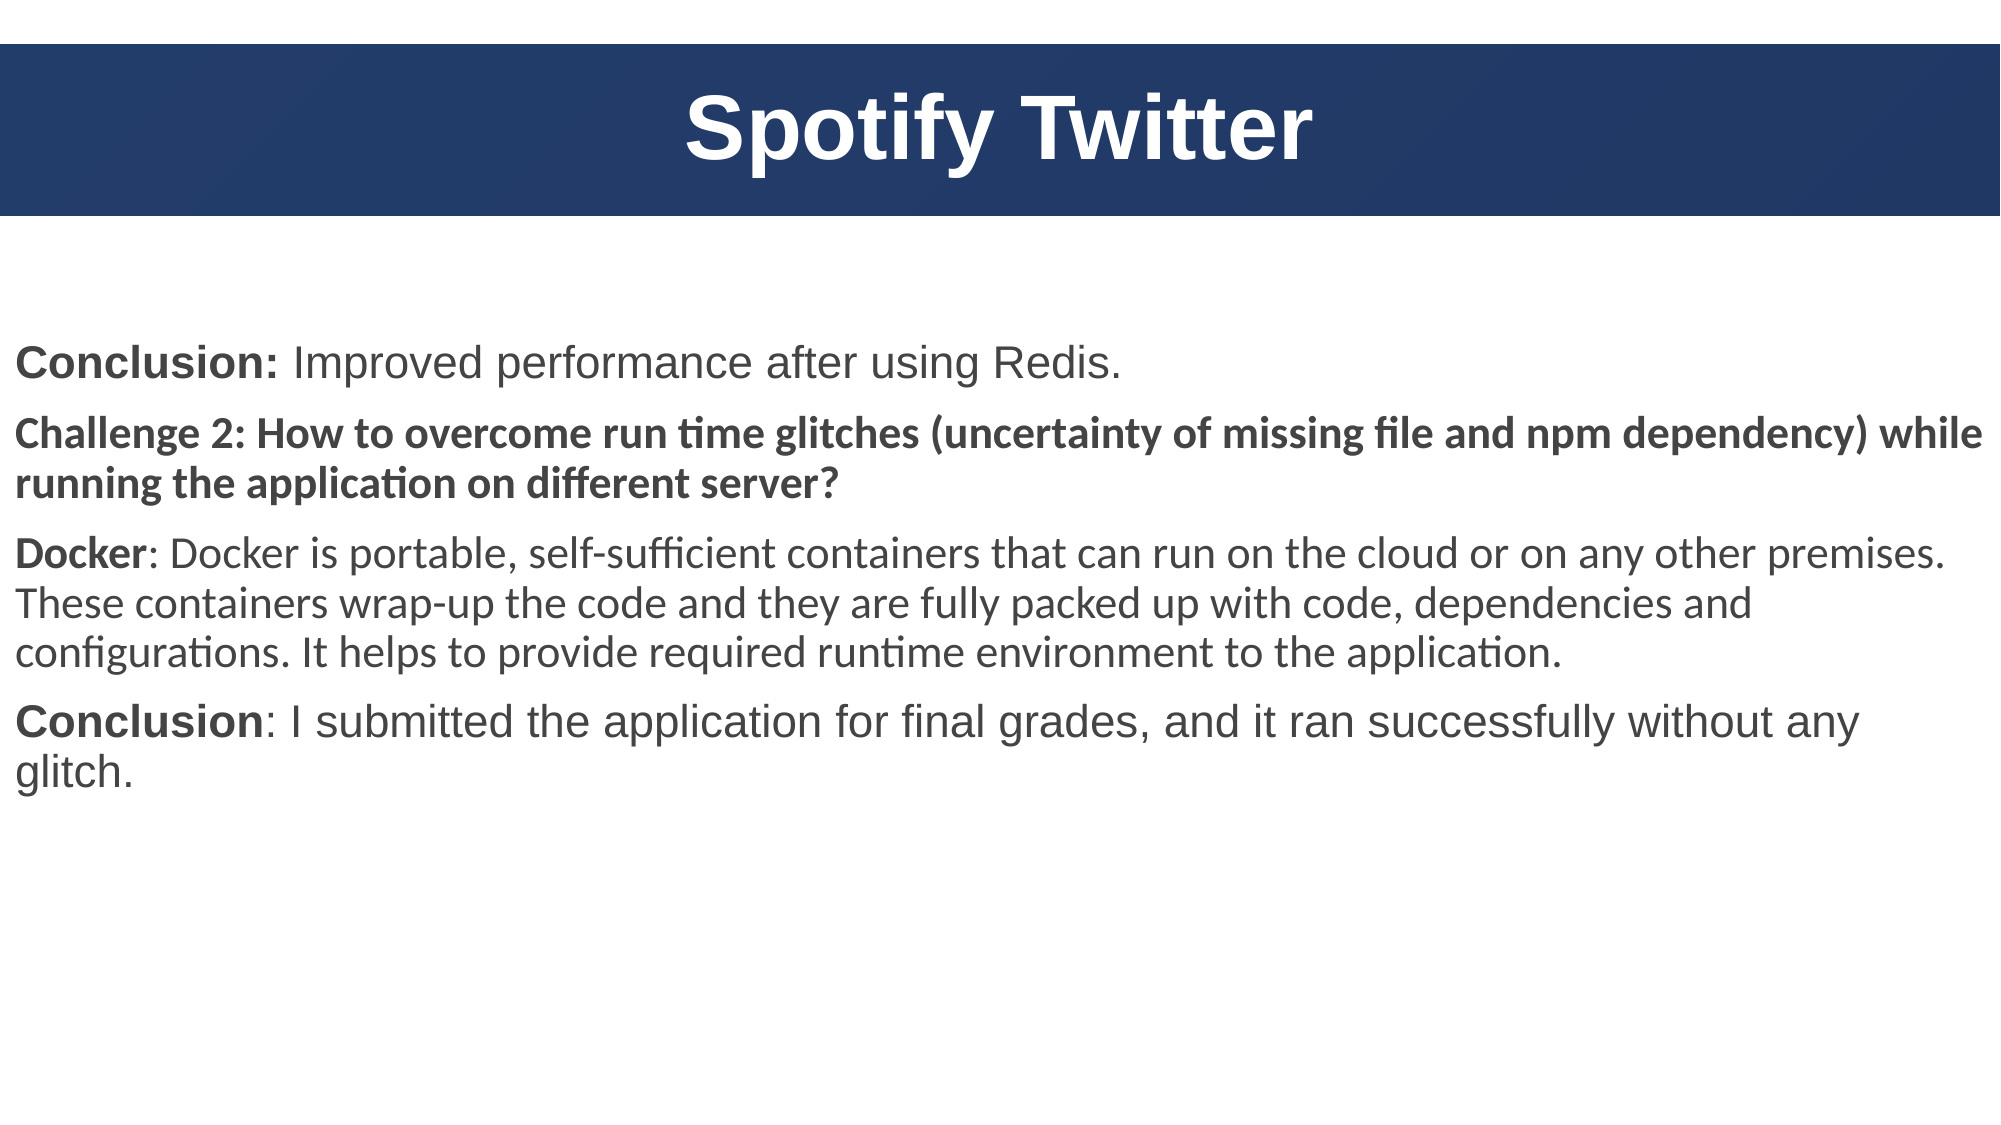

# Spotify Twitter
Conclusion: Improved performance after using Redis.
Challenge 2: How to overcome run time glitches (uncertainty of missing file and npm dependency) while running the application on different server?
Docker: Docker is portable, self-sufficient containers that can run on the cloud or on any other premises. These containers wrap-up the code and they are fully packed up with code, dependencies and configurations. It helps to provide required runtime environment to the application.
Conclusion: I submitted the application for final grades, and it ran successfully without any glitch.